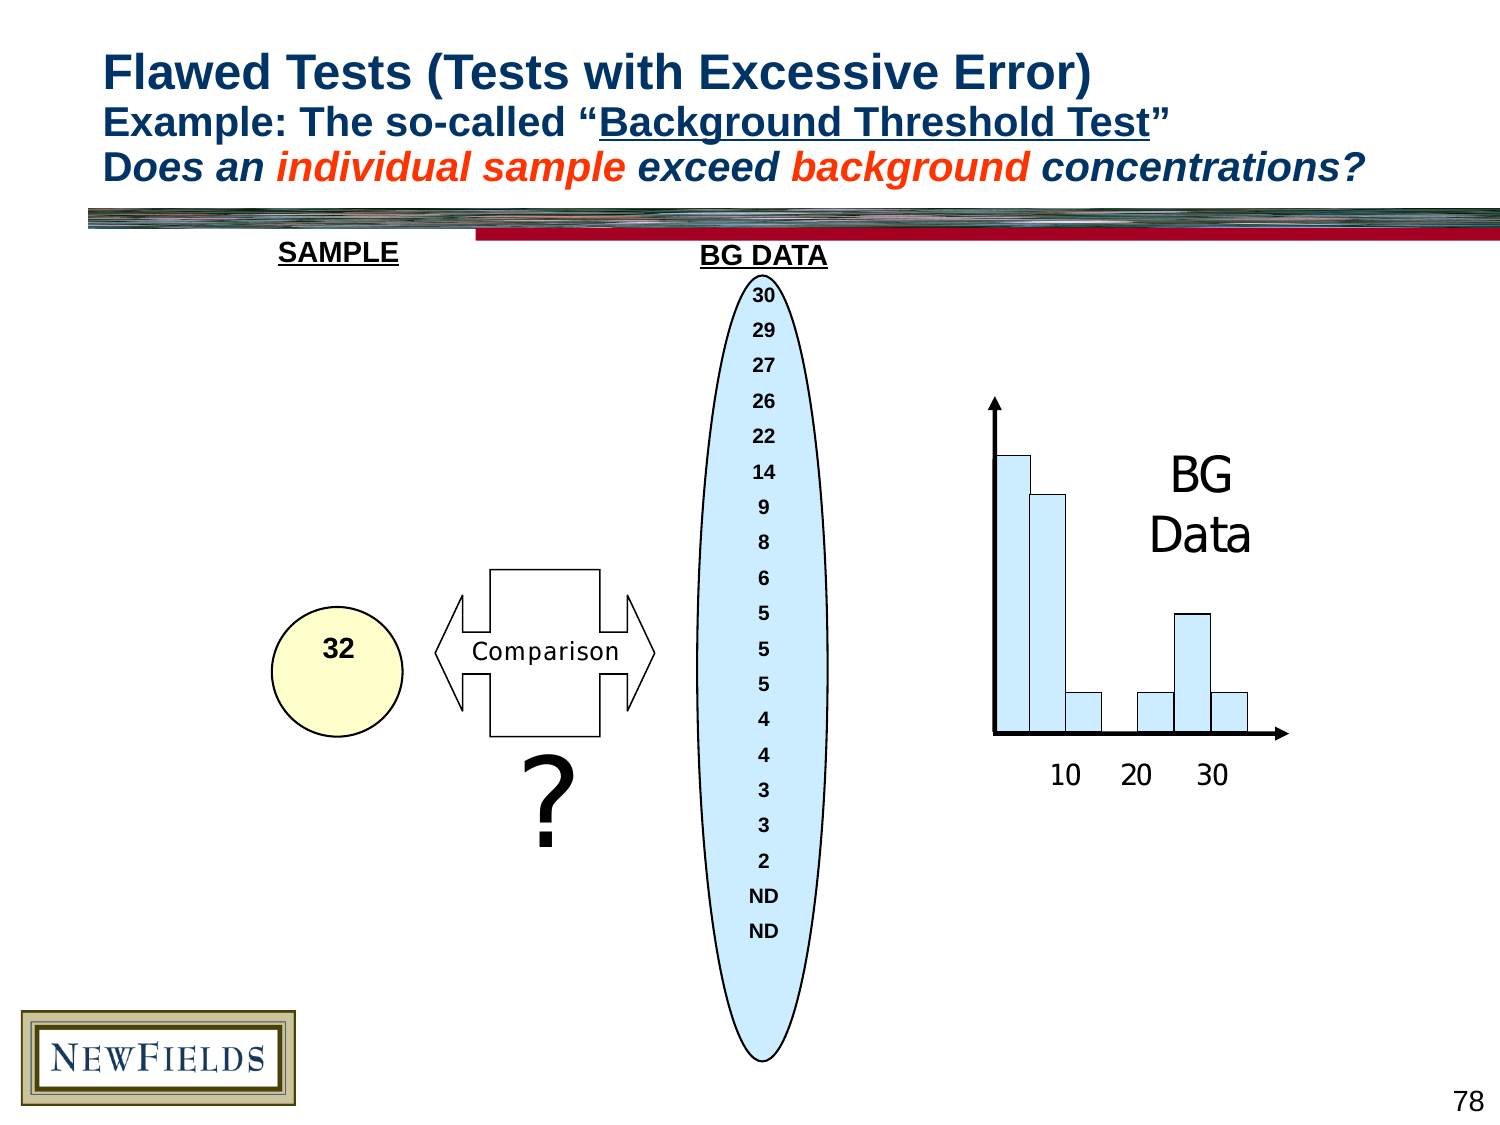

# Flawed Tests (Tests with Excessive Error) Example: The so-called “Background Threshold Test” Does an individual sample exceed background concentrations?
SAMPLE

32
BG DATA
30
29
27
26
22
14
9
8
6
5
5
5
4
4
3
3
2
ND
ND

BG Data

Comparison

?

10
20
30

78